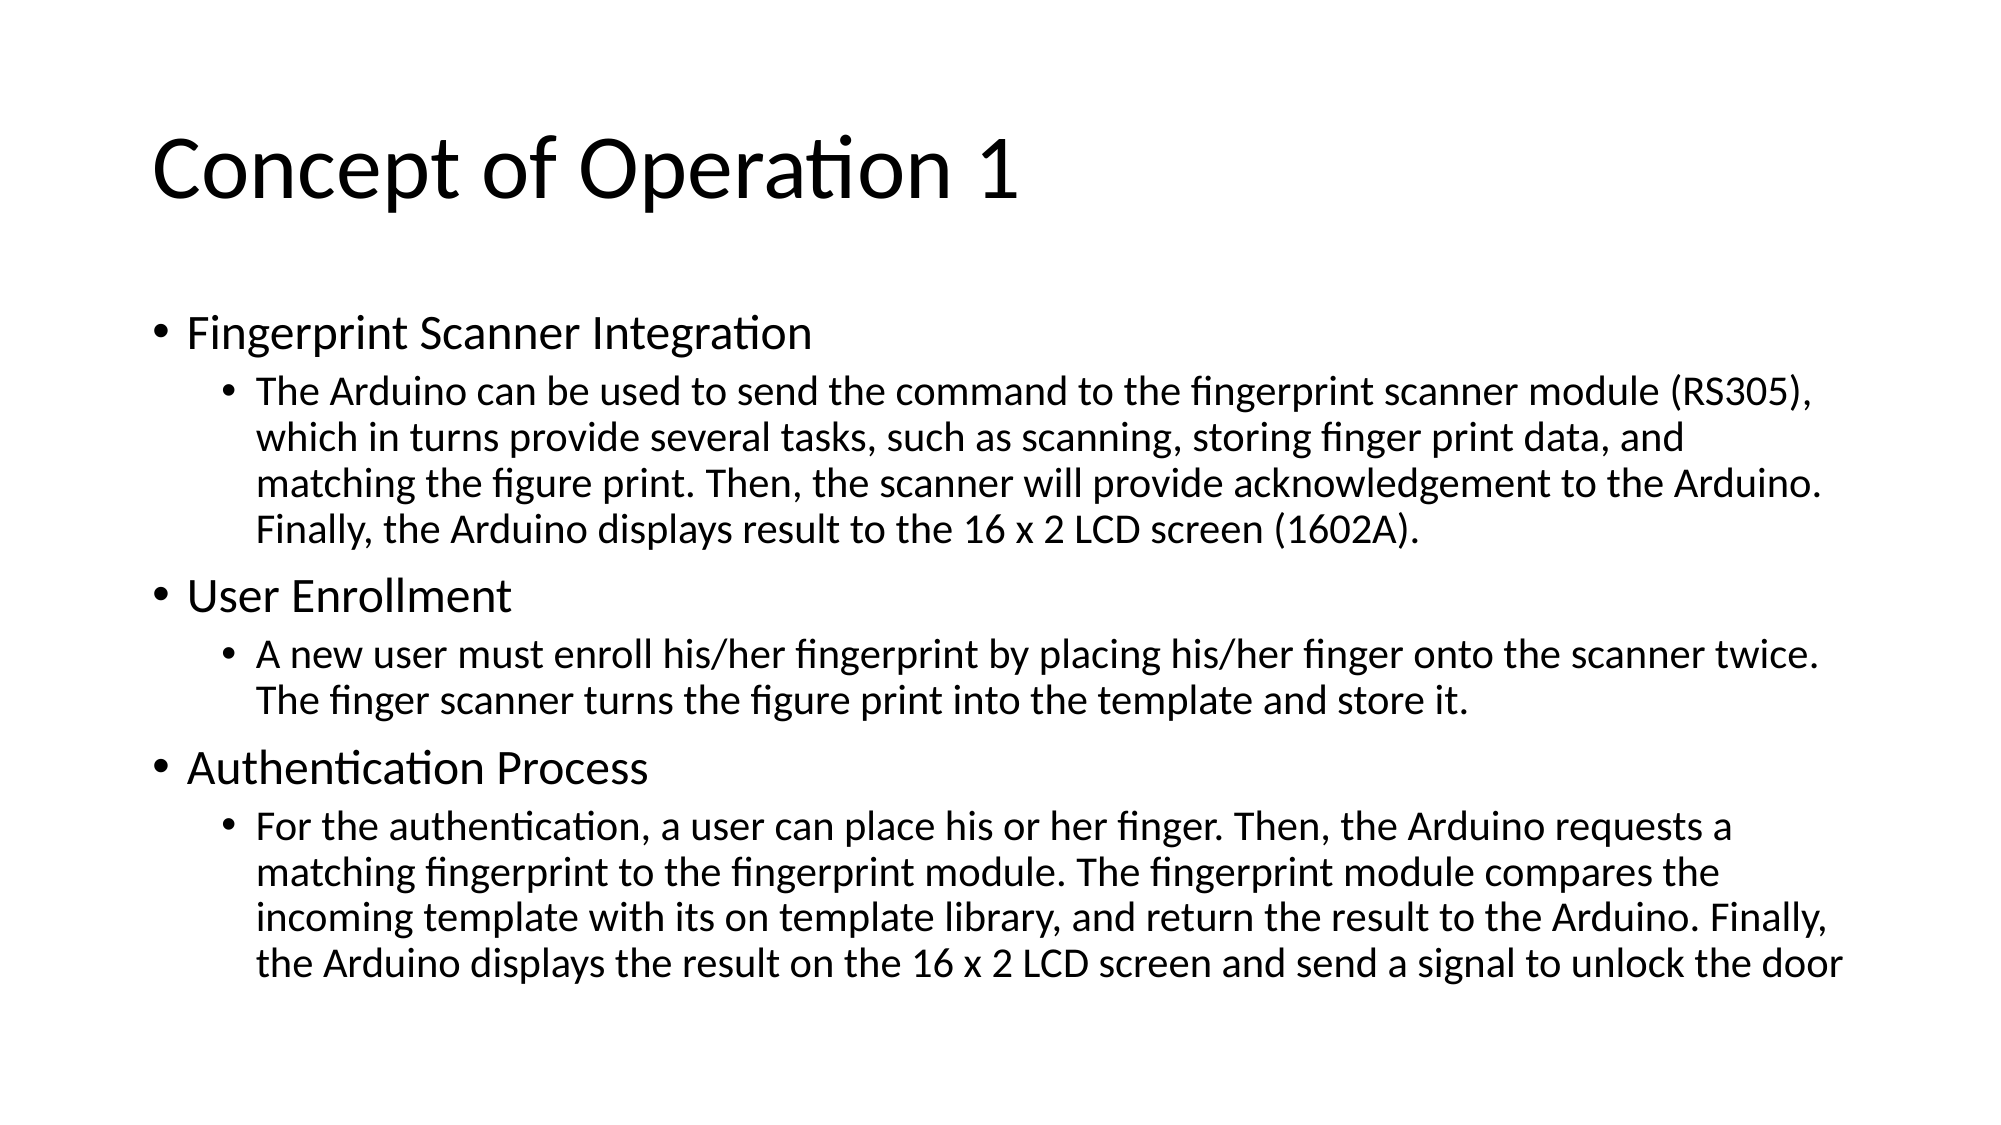

# Concept of Operation 1
Fingerprint Scanner Integration
The Arduino can be used to send the command to the fingerprint scanner module (RS305), which in turns provide several tasks, such as scanning, storing finger print data, and matching the figure print. Then, the scanner will provide acknowledgement to the Arduino. Finally, the Arduino displays result to the 16 x 2 LCD screen (1602A).
User Enrollment
A new user must enroll his/her fingerprint by placing his/her finger onto the scanner twice. The finger scanner turns the figure print into the template and store it.
Authentication Process
For the authentication, a user can place his or her finger. Then, the Arduino requests a matching fingerprint to the fingerprint module. The fingerprint module compares the incoming template with its on template library, and return the result to the Arduino. Finally, the Arduino displays the result on the 16 x 2 LCD screen and send a signal to unlock the door